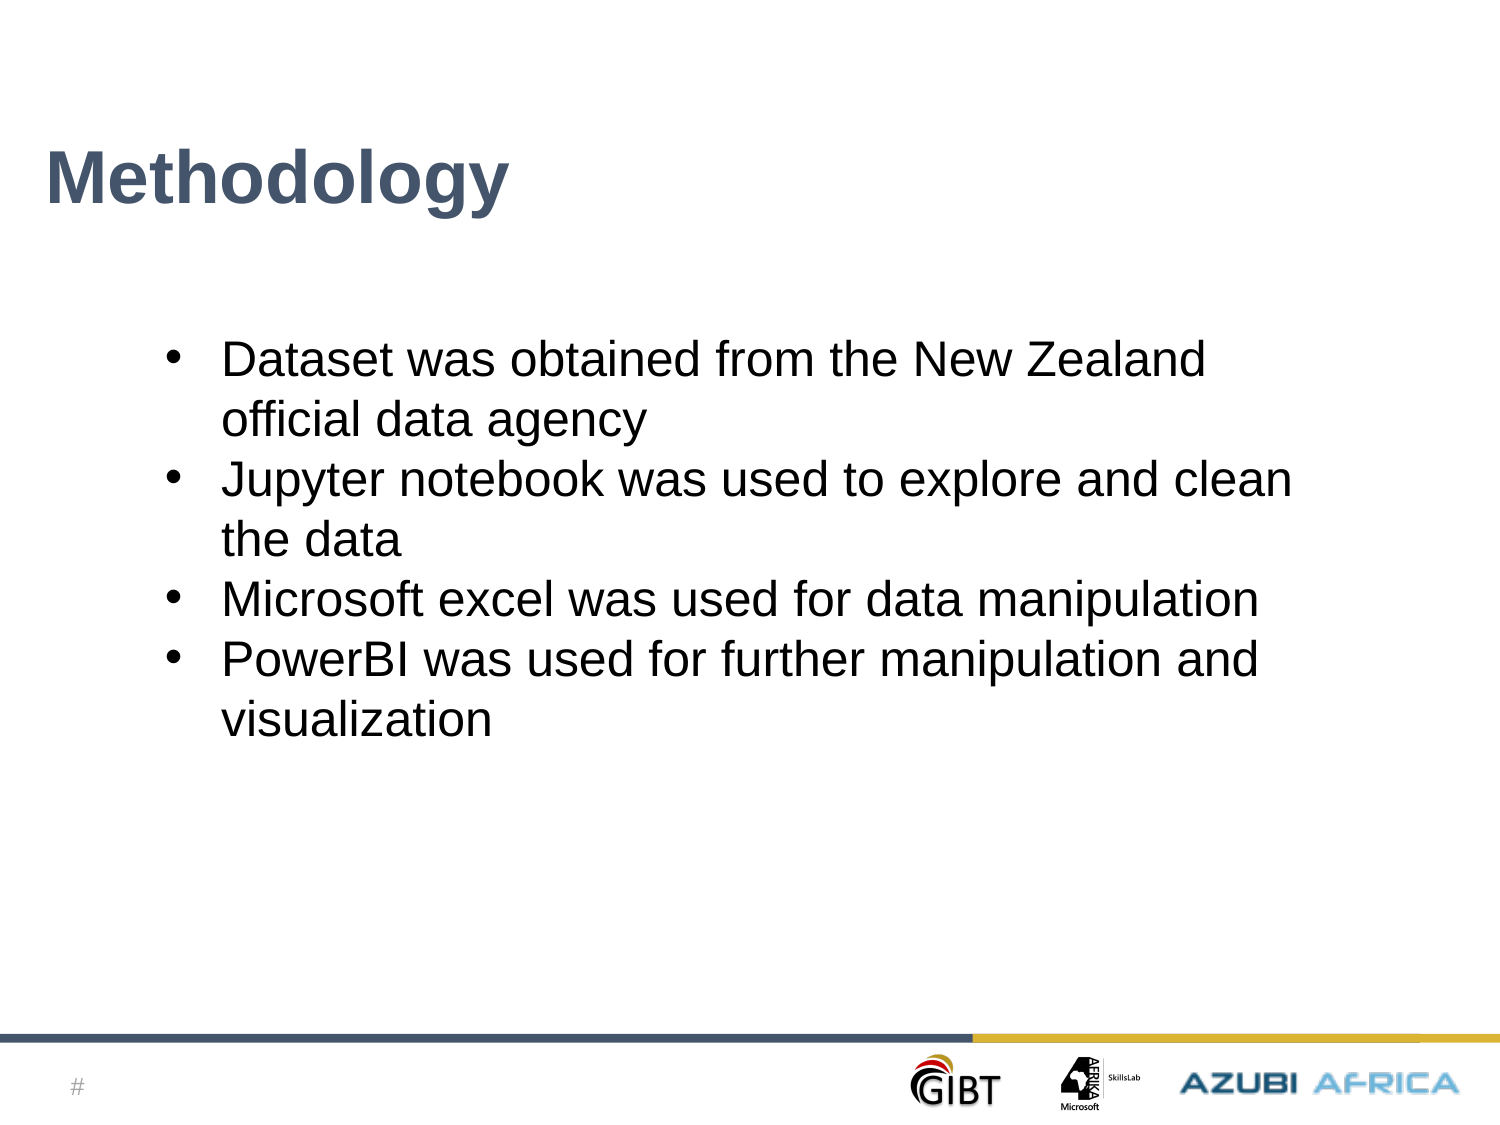

Methodology
Dataset was obtained from the New Zealand official data agency
Jupyter notebook was used to explore and clean  the data
Microsoft excel was used for data manipulation
PowerBI was used for further manipulation and visualization

#